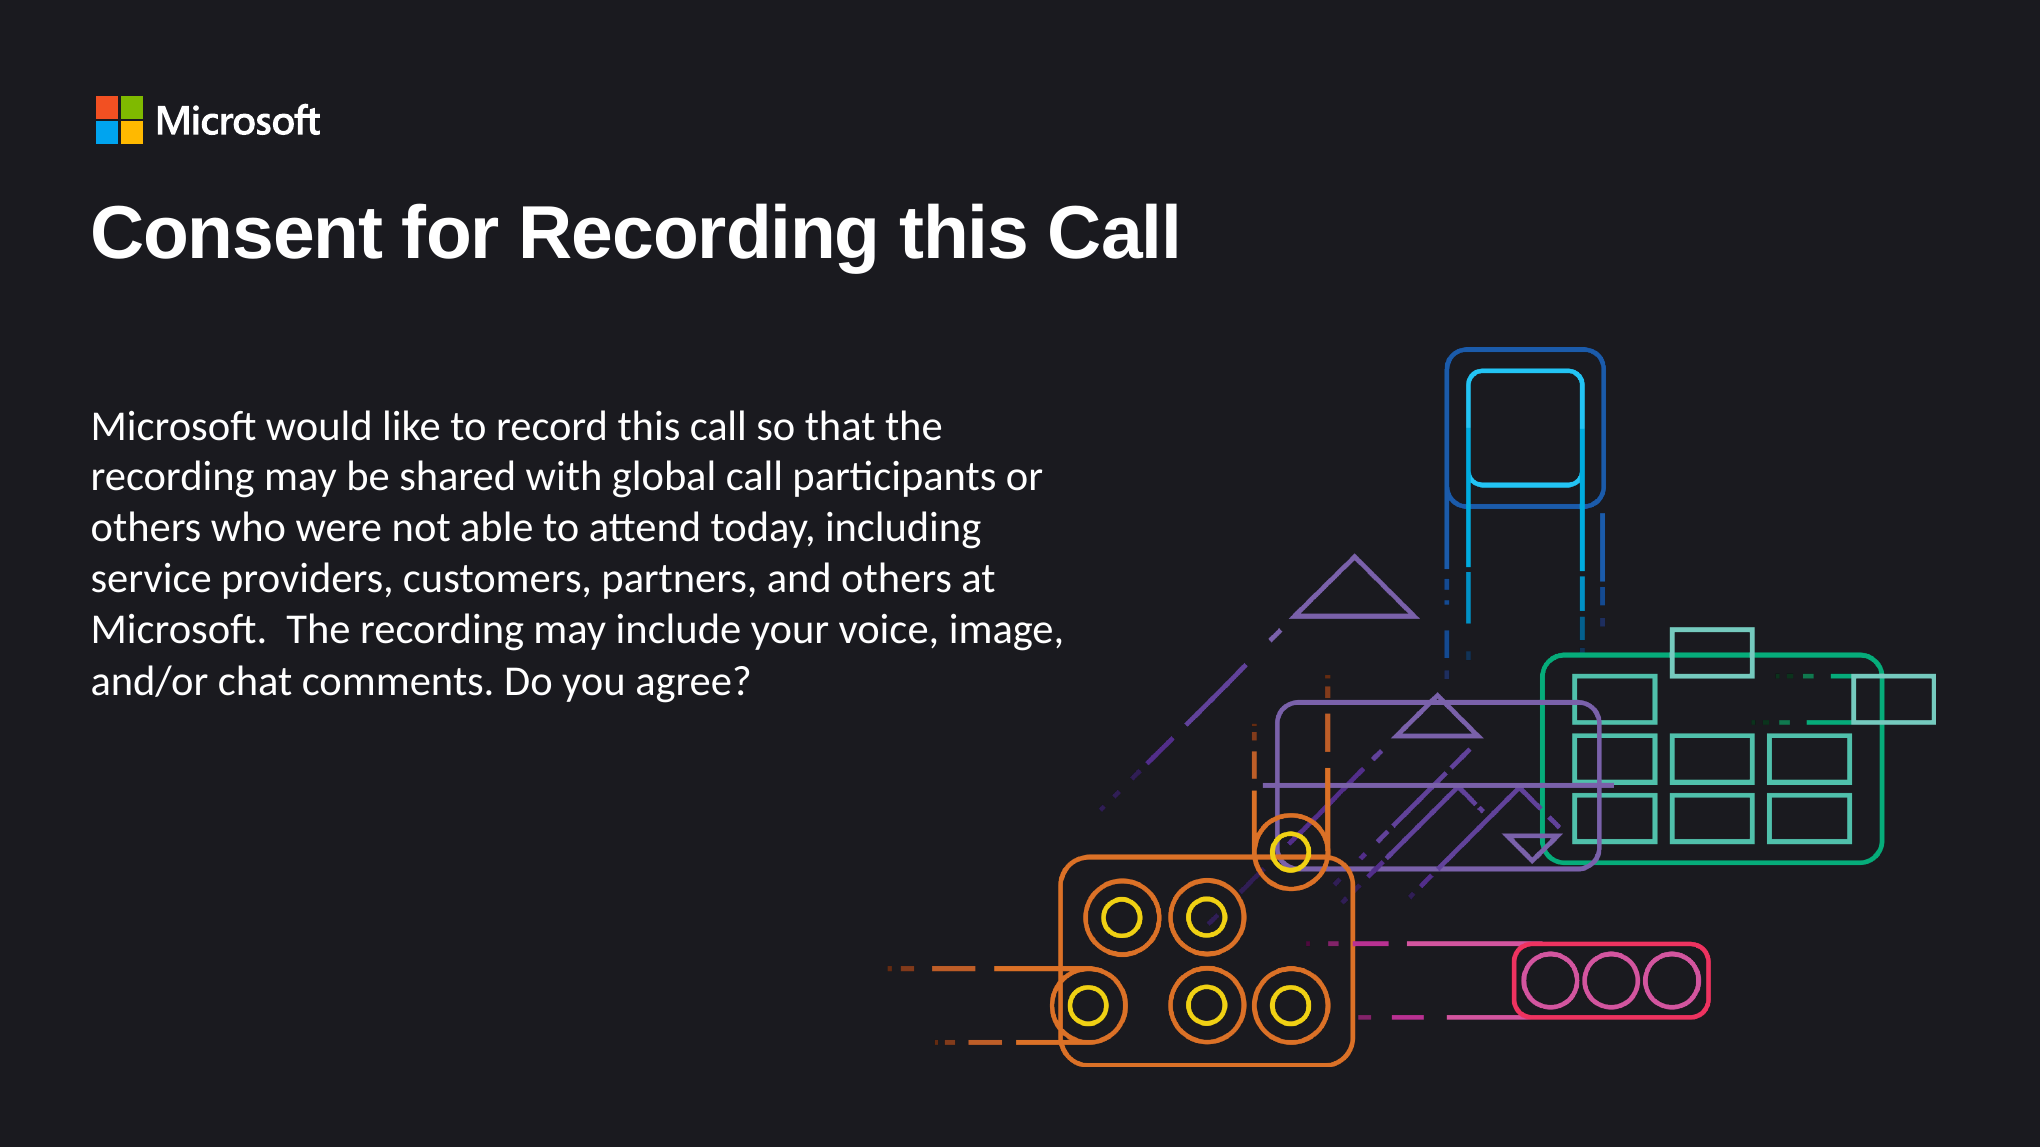

# Consent for Recording this Call
Microsoft would like to record this call so that the recording may be shared with global call participants or others who were not able to attend today, including service providers, customers, partners, and others at Microsoft.  The recording may include your voice, image, and/or chat comments. Do you agree?